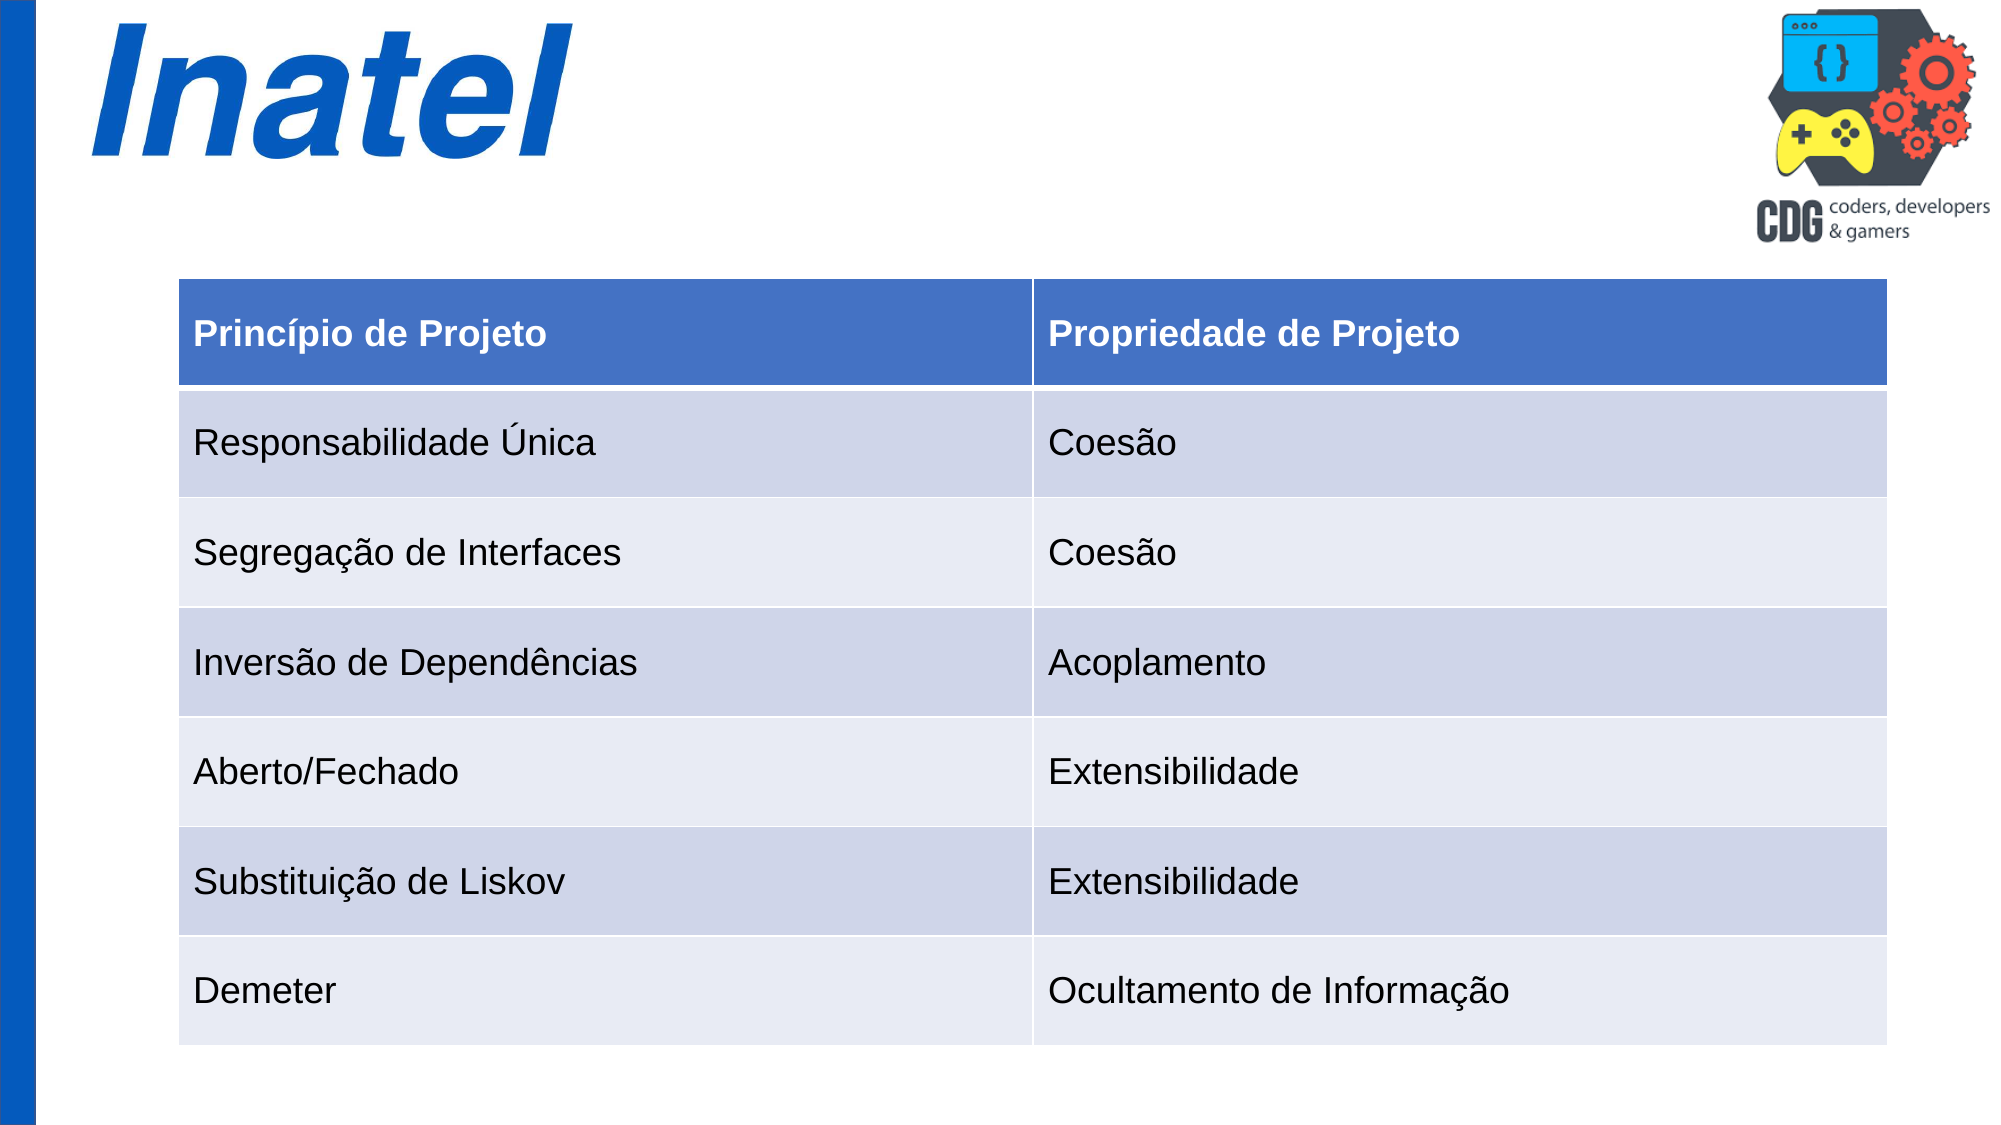

| Princípio de Projeto | Propriedade de Projeto |
| --- | --- |
| Responsabilidade Única | Coesão |
| Segregação de Interfaces | Coesão |
| Inversão de Dependências | Acoplamento |
| Aberto/Fechado | Extensibilidade |
| Substituição de Liskov | Extensibilidade |
| Demeter | Ocultamento de Informação |